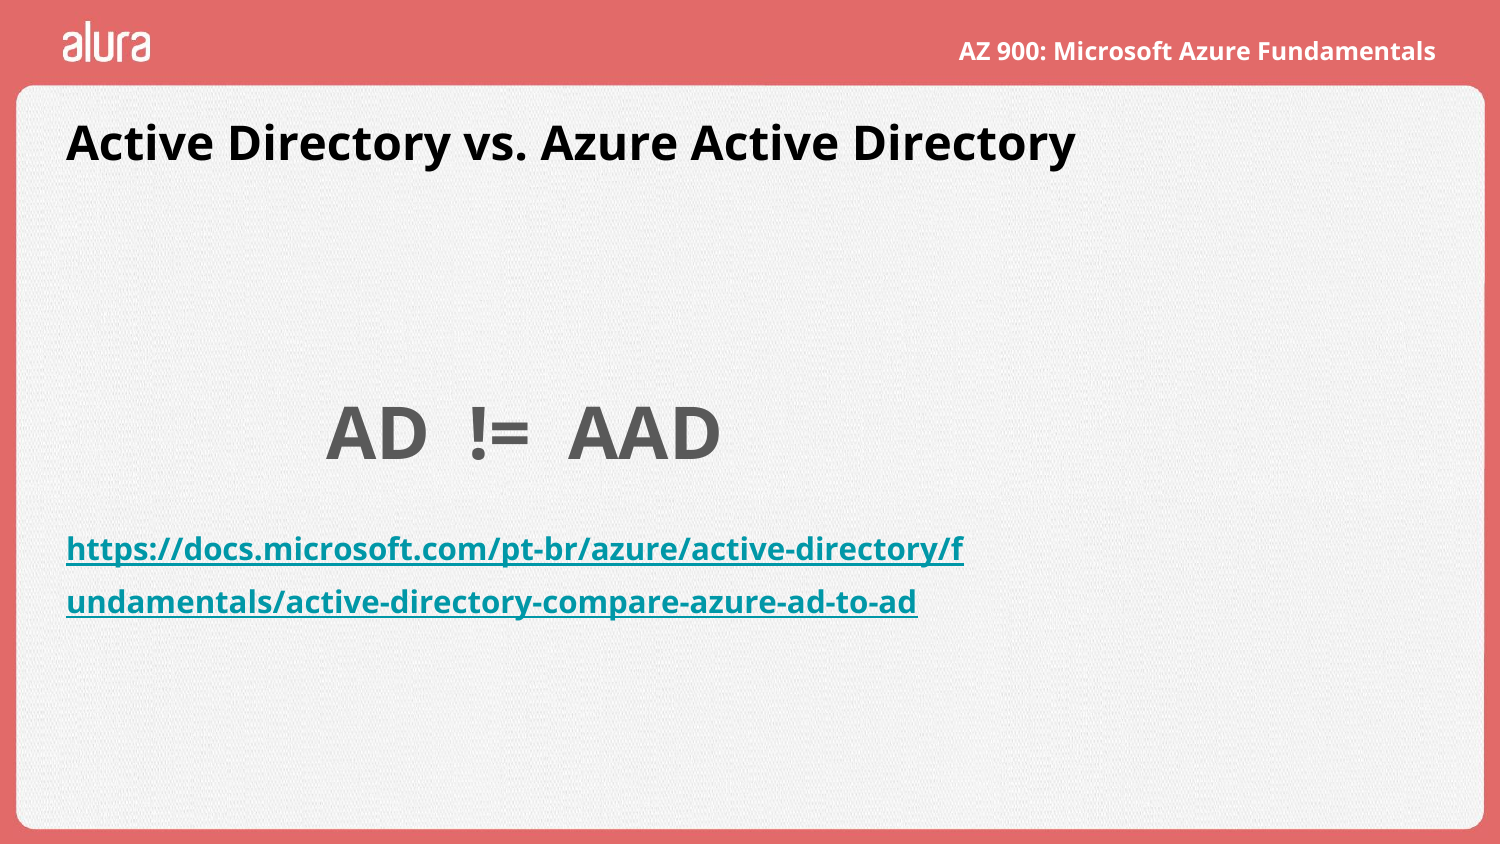

# Active Directory vs. Azure Active Directory
AD  !=  AAD
https://docs.microsoft.com/pt-br/azure/active-directory/fundamentals/active-directory-compare-azure-ad-to-ad